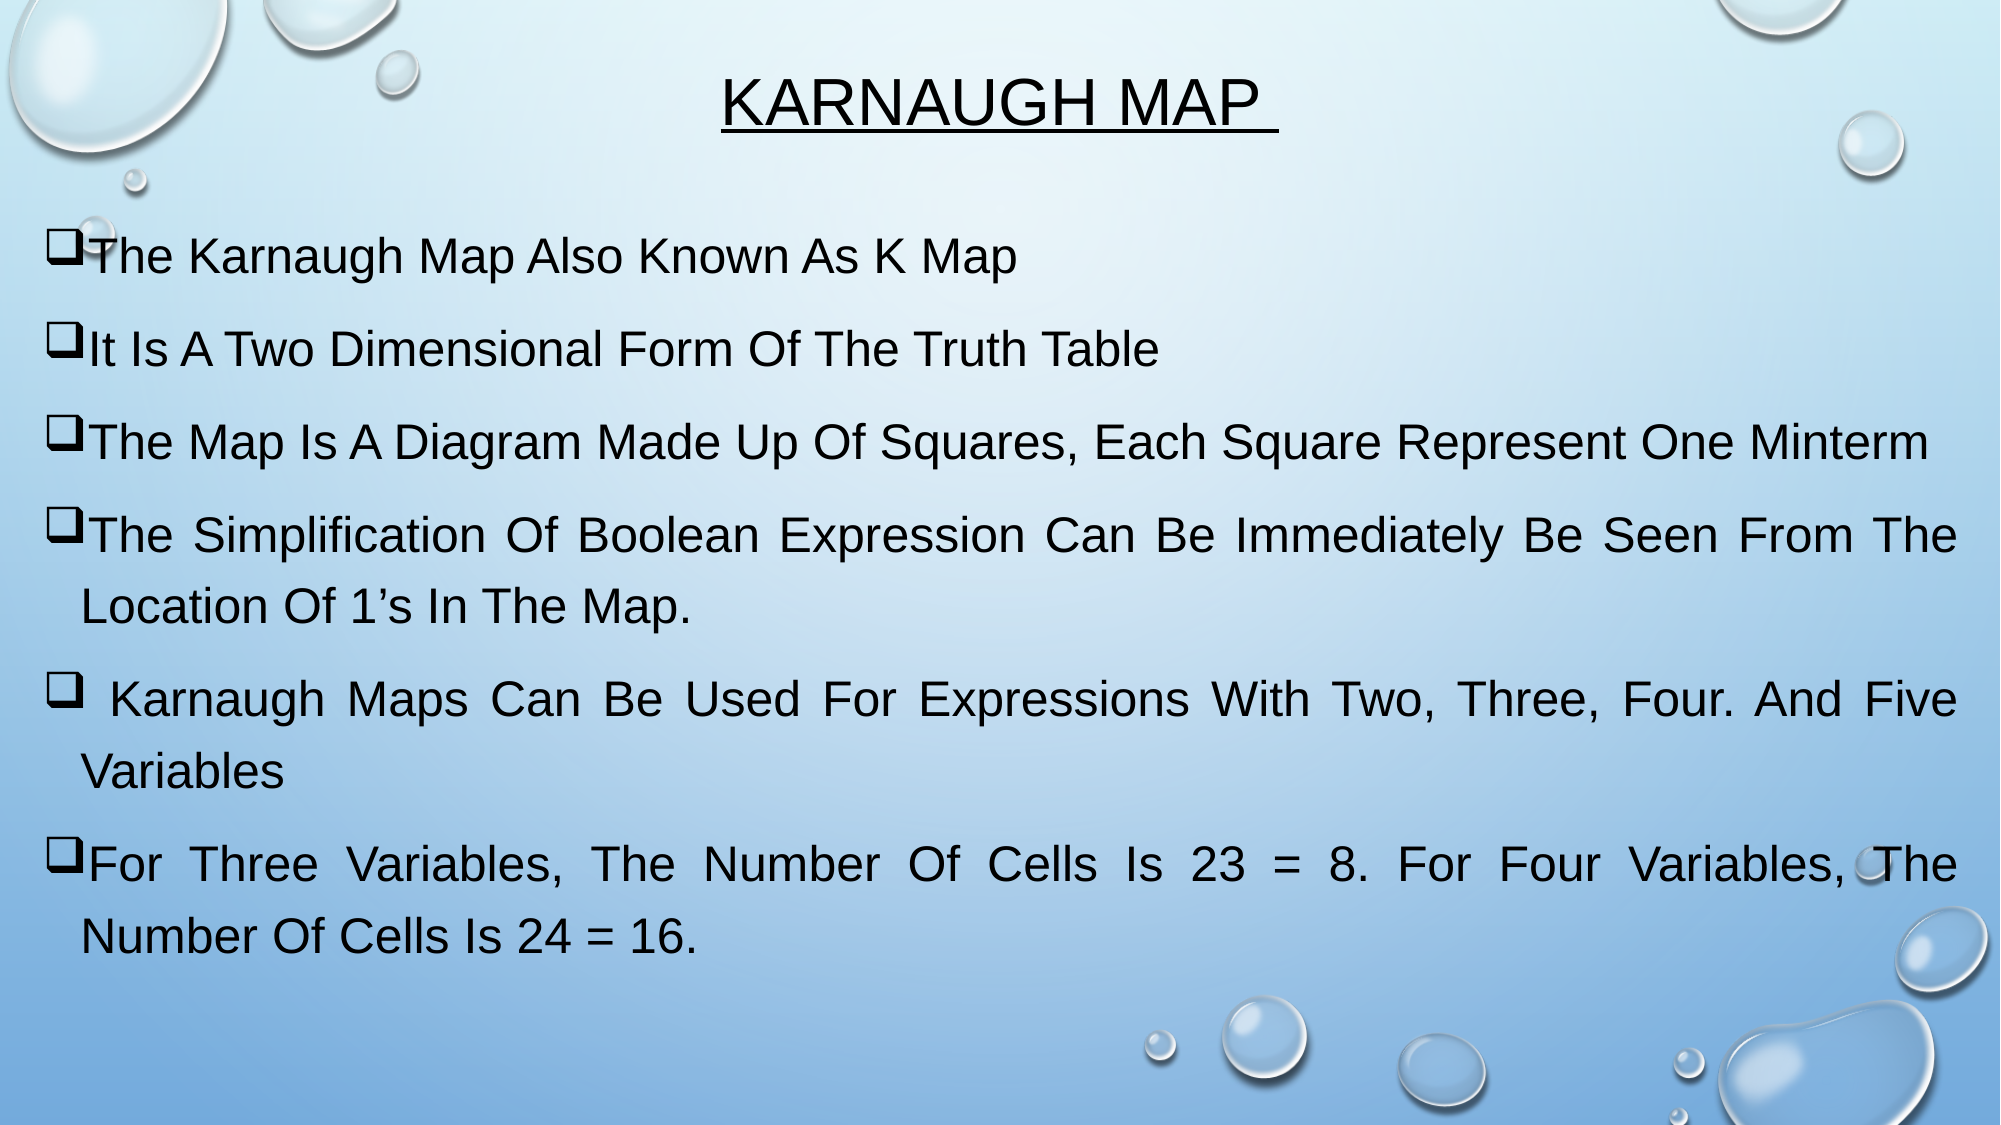

# Karnaugh map
The Karnaugh Map Also Known As K Map
It Is A Two Dimensional Form Of The Truth Table
The Map Is A Diagram Made Up Of Squares, Each Square Represent One Minterm
The Simplification Of Boolean Expression Can Be Immediately Be Seen From The Location Of 1’s In The Map.
 Karnaugh Maps Can Be Used For Expressions With Two, Three, Four. And Five Variables
For Three Variables, The Number Of Cells Is 23 = 8. For Four Variables, The Number Of Cells Is 24 = 16.